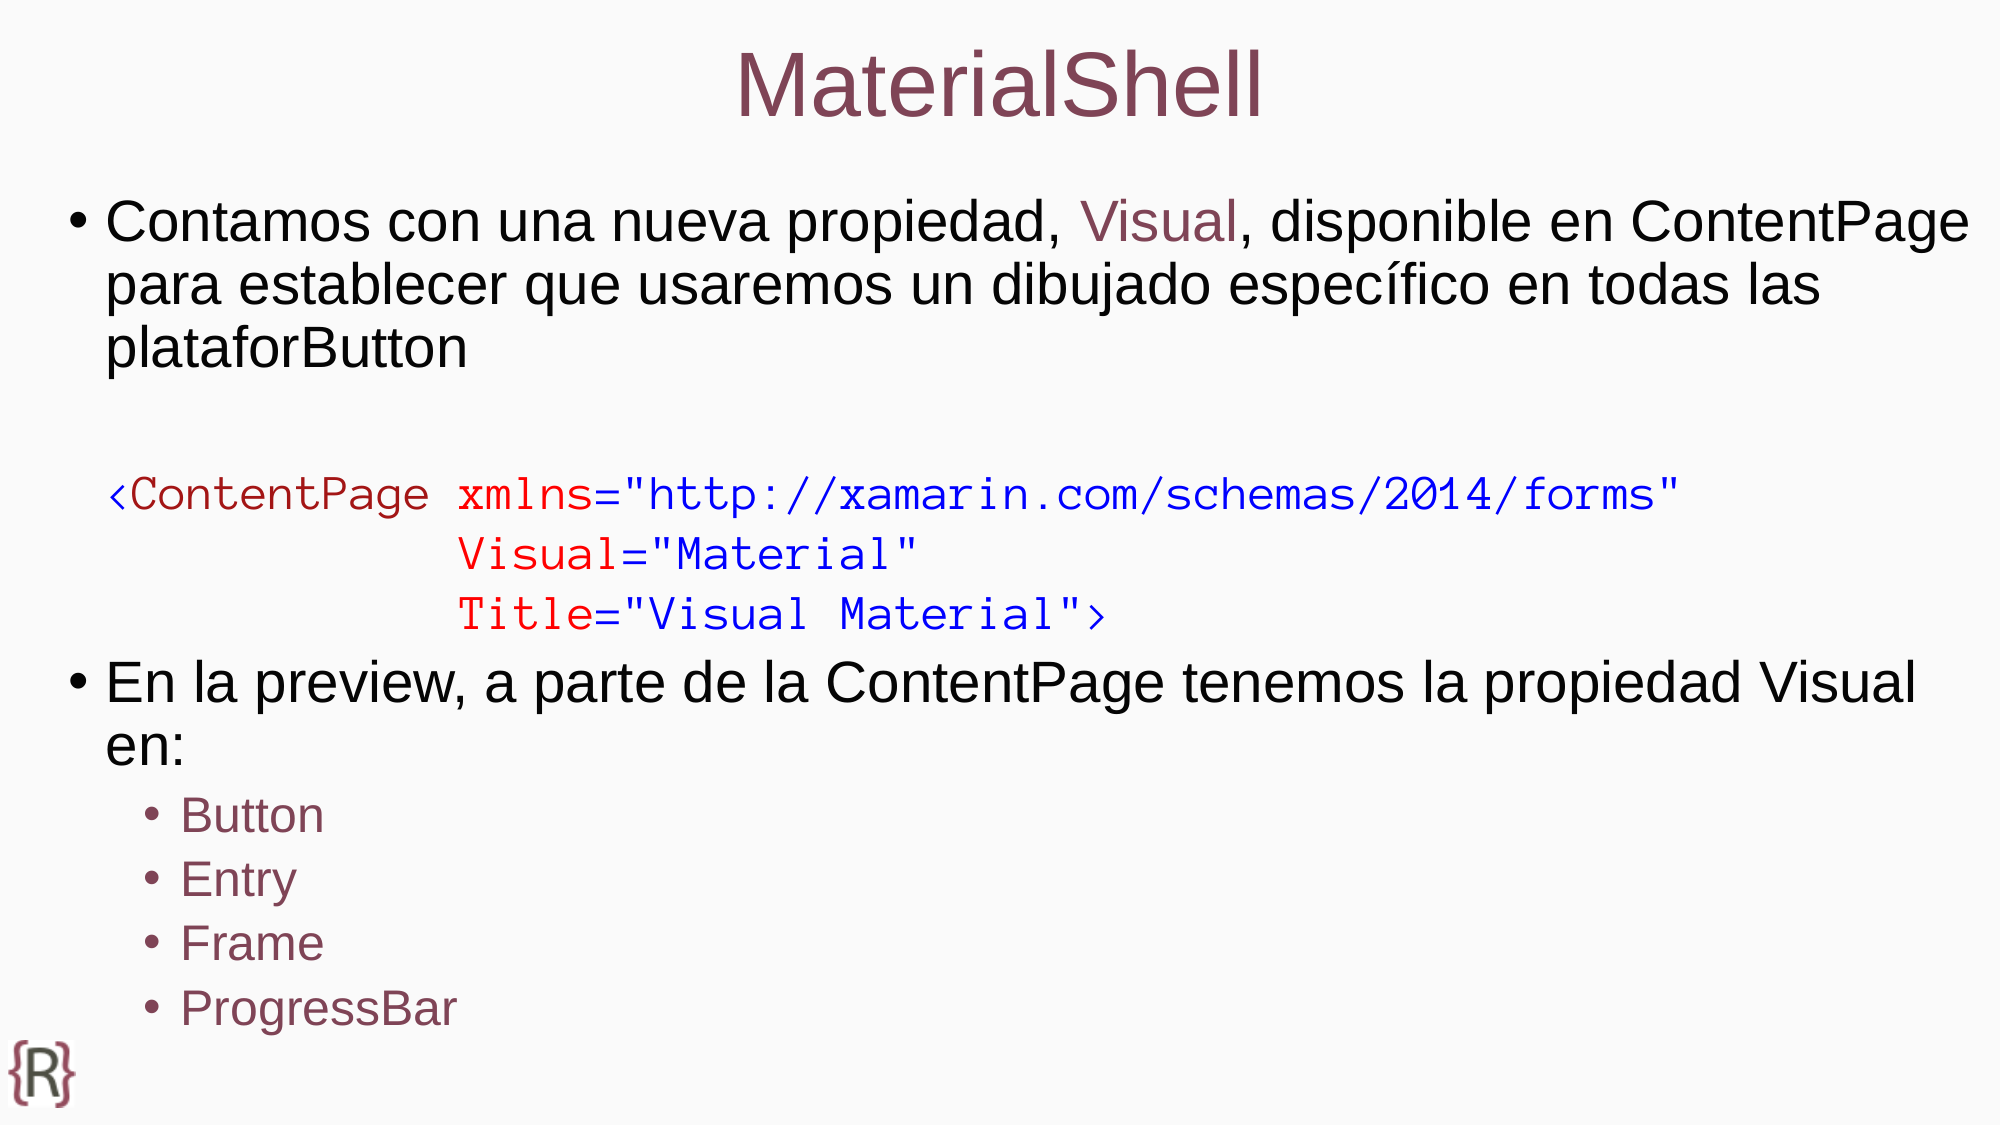

# MaterialShell
Contamos con una nueva propiedad, Visual, disponible en ContentPage para establecer que usaremos un dibujado específico en todas las plataforButton

En la preview, a parte de la ContentPage tenemos la propiedad Visual en:
Button
Entry
Frame
ProgressBar
<ContentPage xmlns="http://xamarin.com/schemas/2014/forms"
             Visual="Material"
             Title="Visual Material">